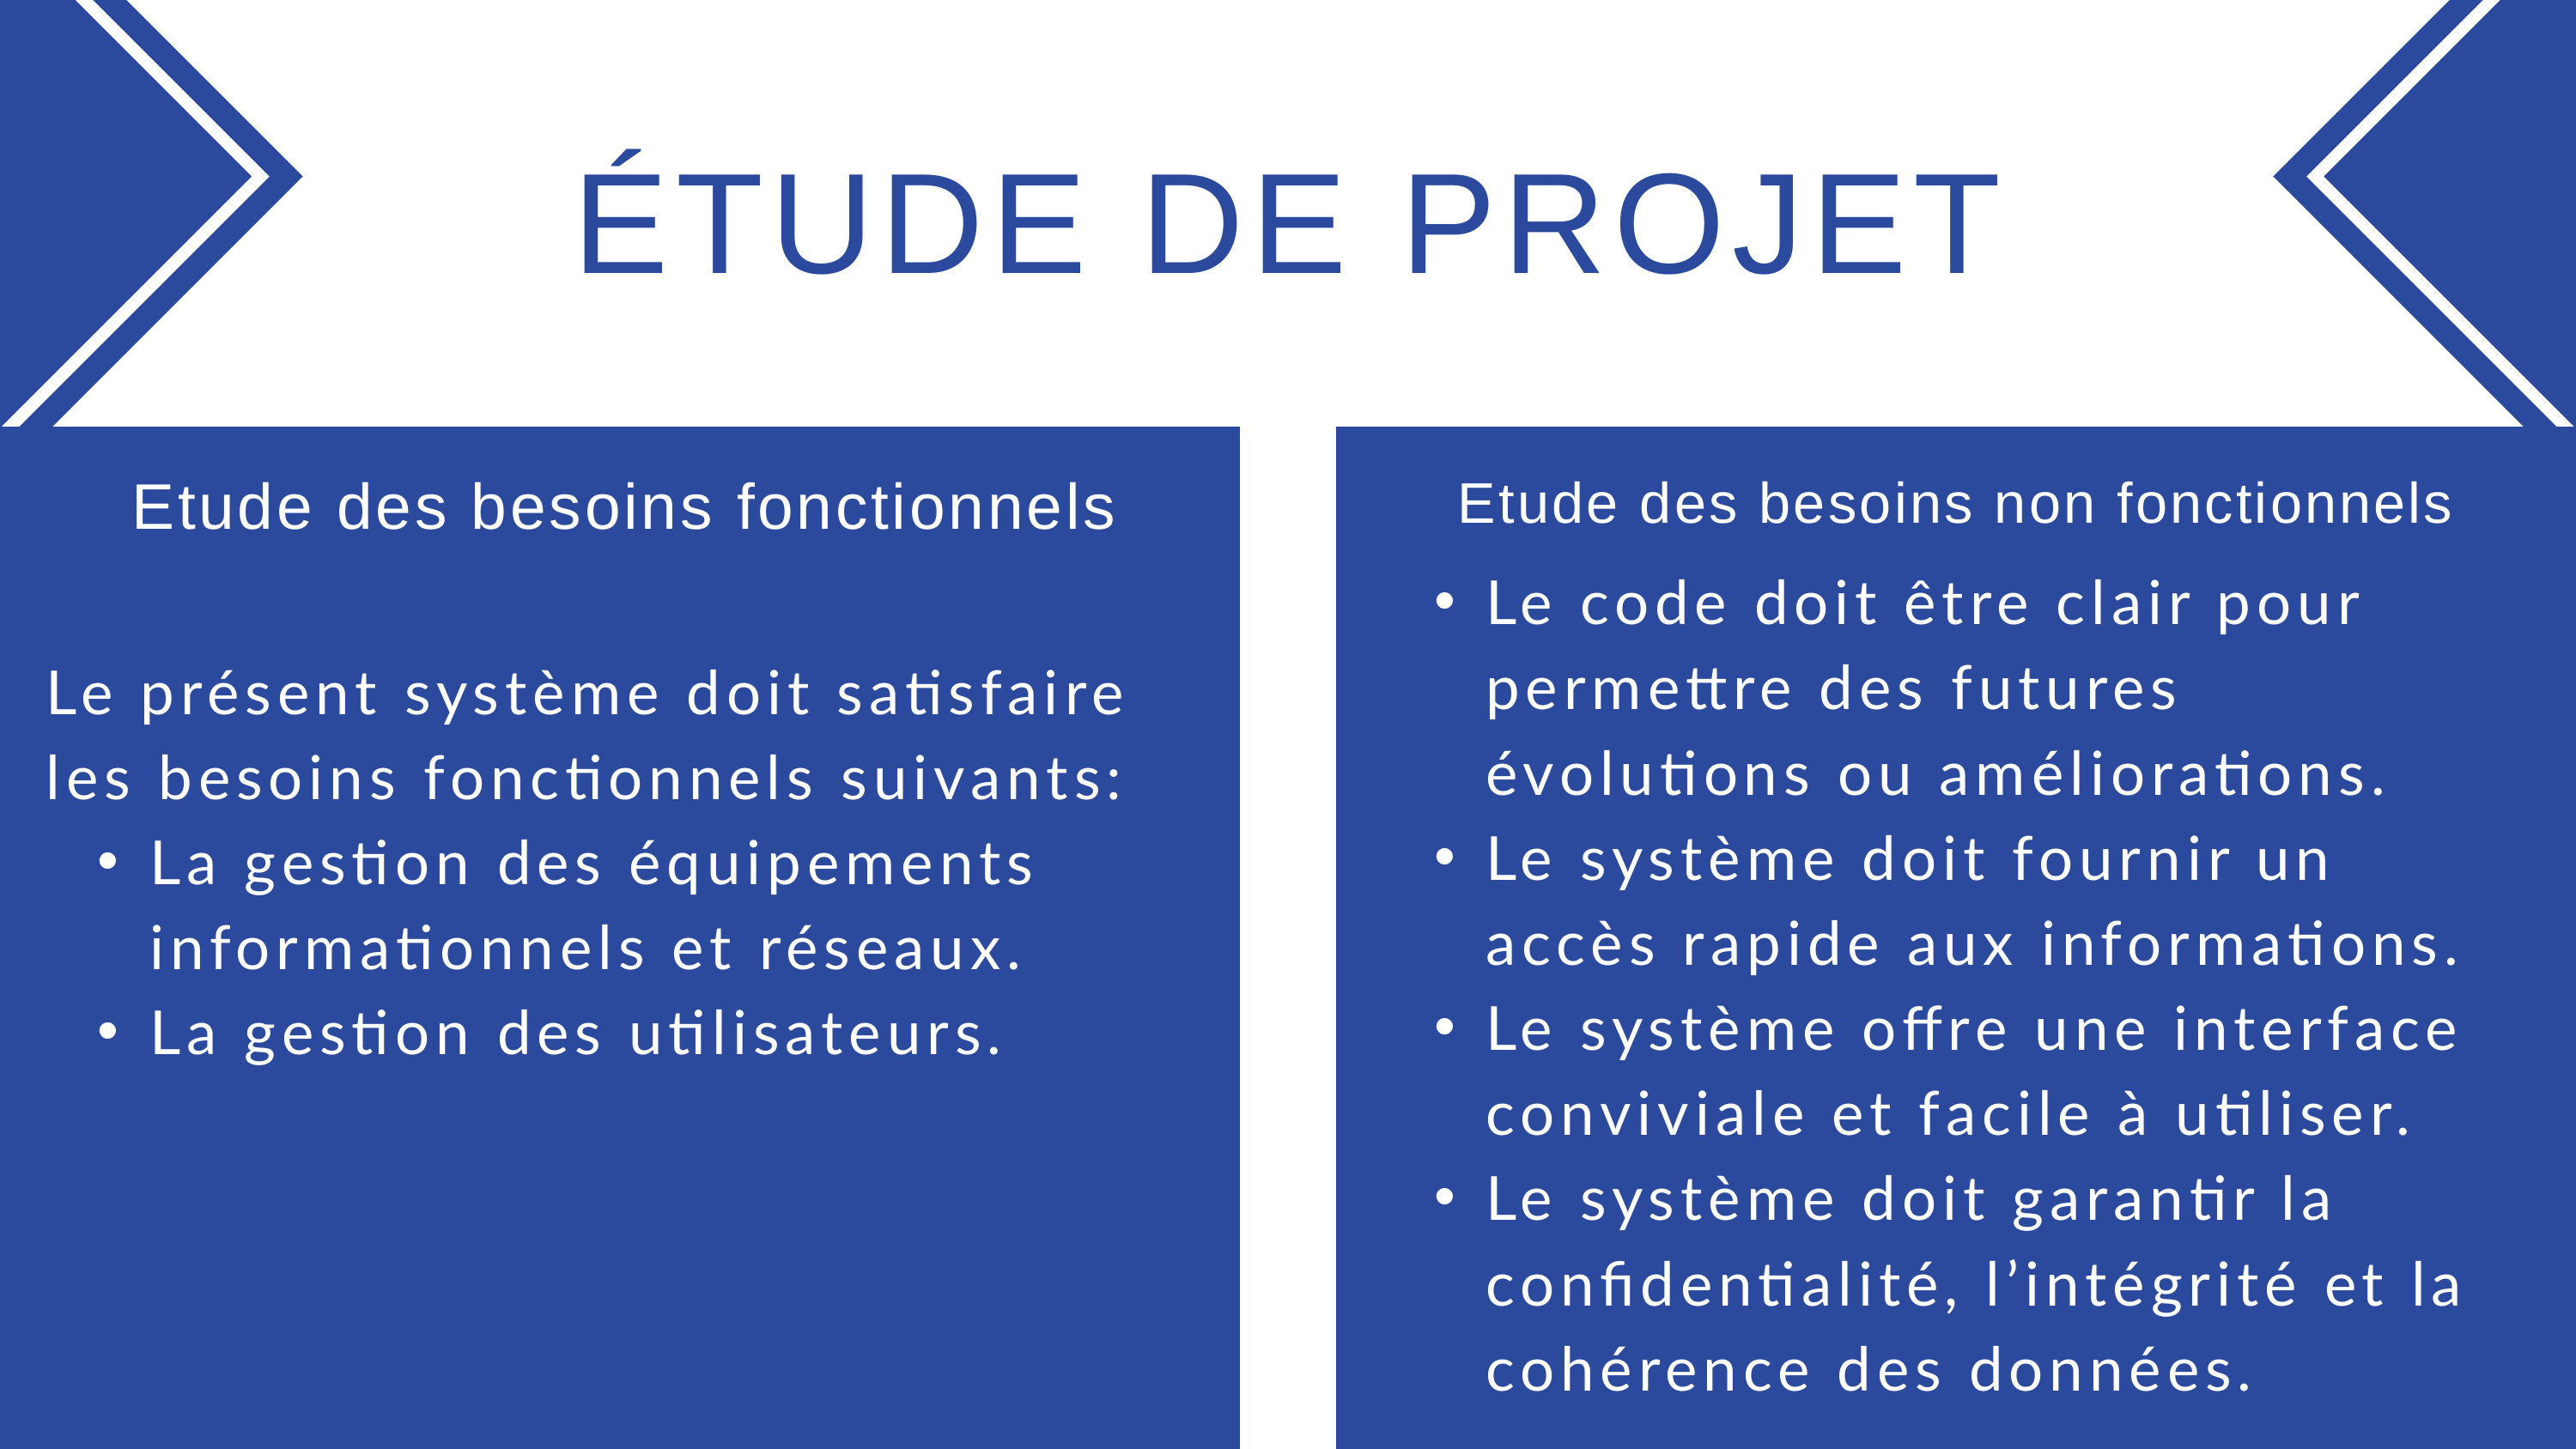

ÉTUDE DE PROJET

Etude des besoins fonctionnels
Etude des besoins non fonctionnels
Le code doit être clair pour permettre des futures évolutions ou améliorations.
Le système doit fournir un accès rapide aux informations.
Le système offre une interface conviviale et facile à utiliser.
Le système doit garantir la confidentialité, l’intégrité et la cohérence des données.
Le présent système doit satisfaire les besoins fonctionnels suivants:
La gestion des équipements informationnels et réseaux.
La gestion des utilisateurs.